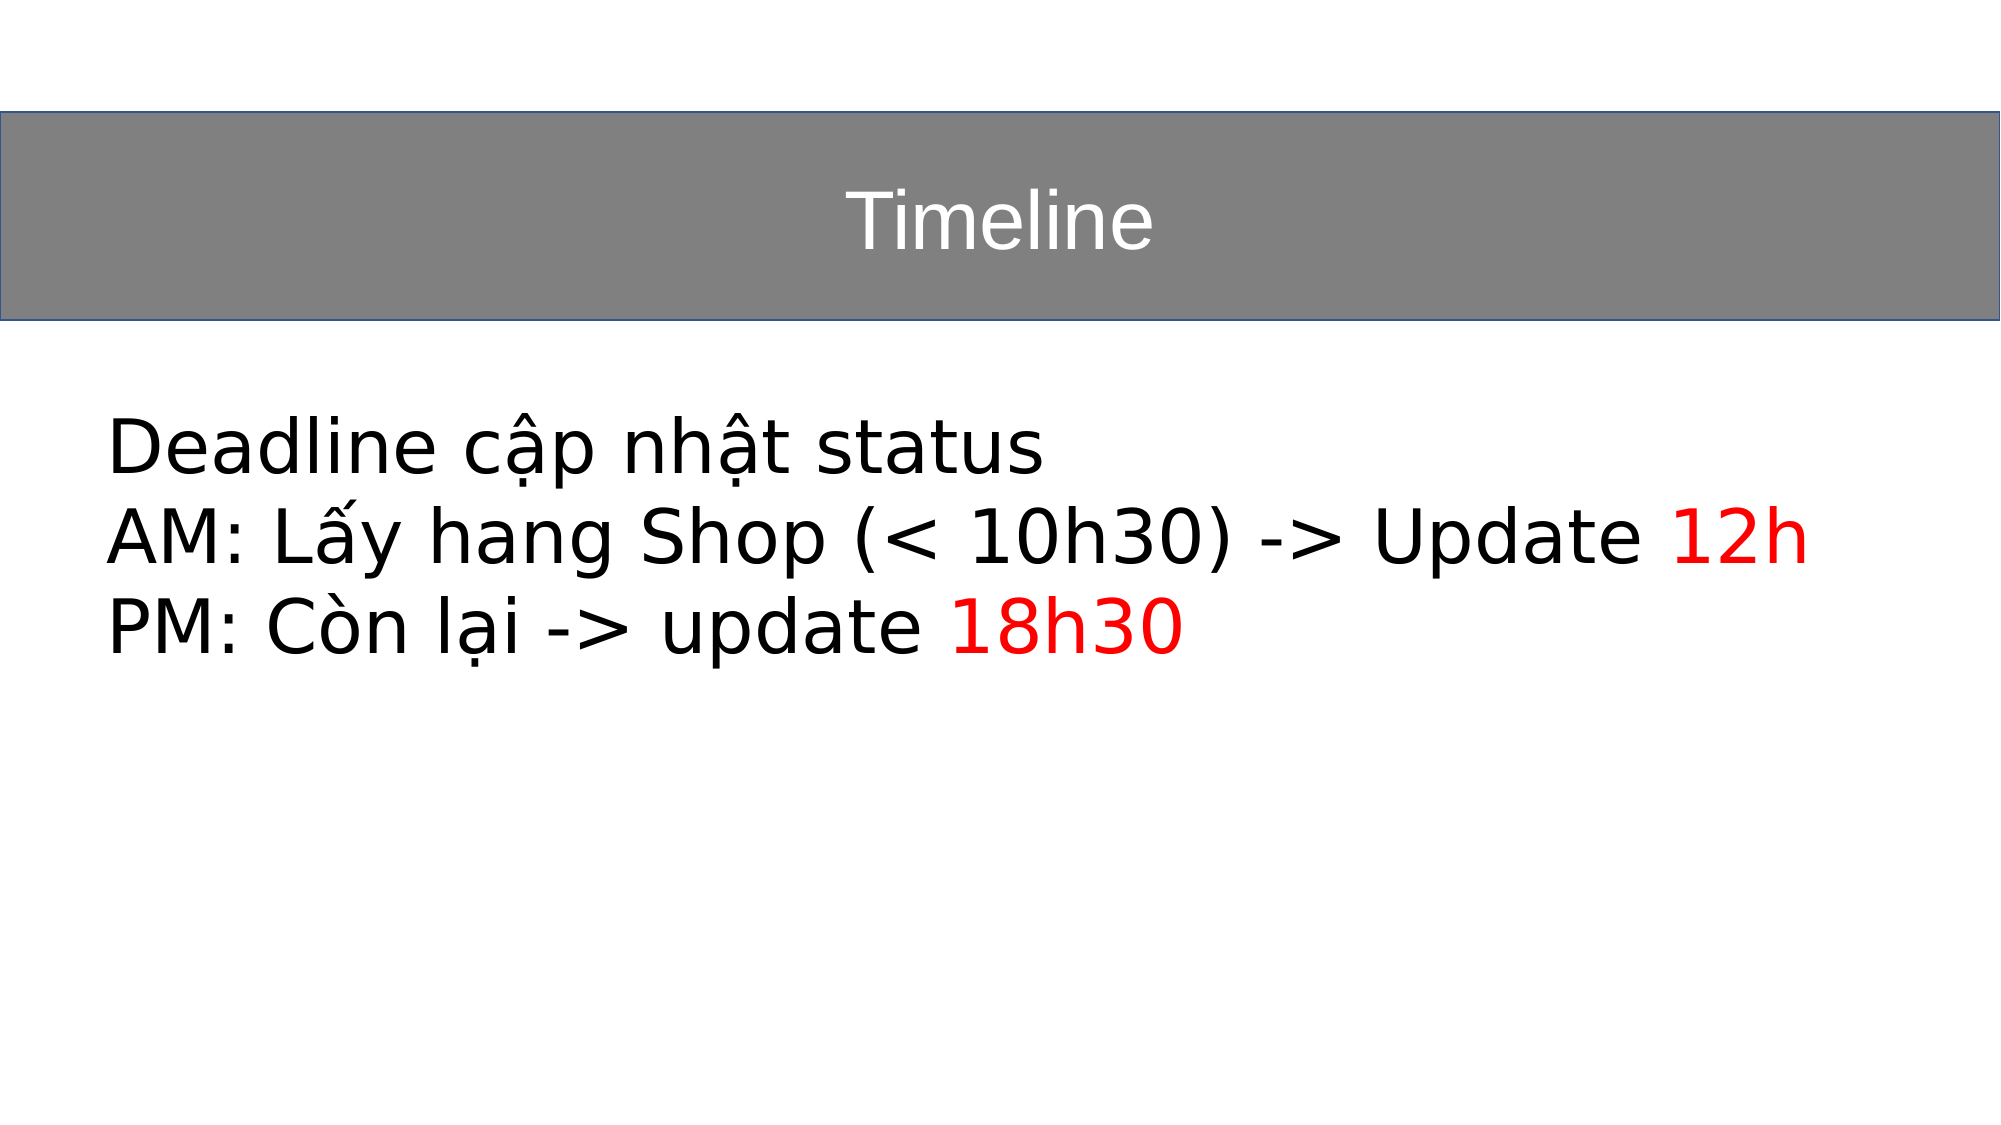

Timeline
Deadline cập nhật status
AM: Lấy hang Shop (< 10h30) -> Update 12h
PM: Còn lại -> update 18h30